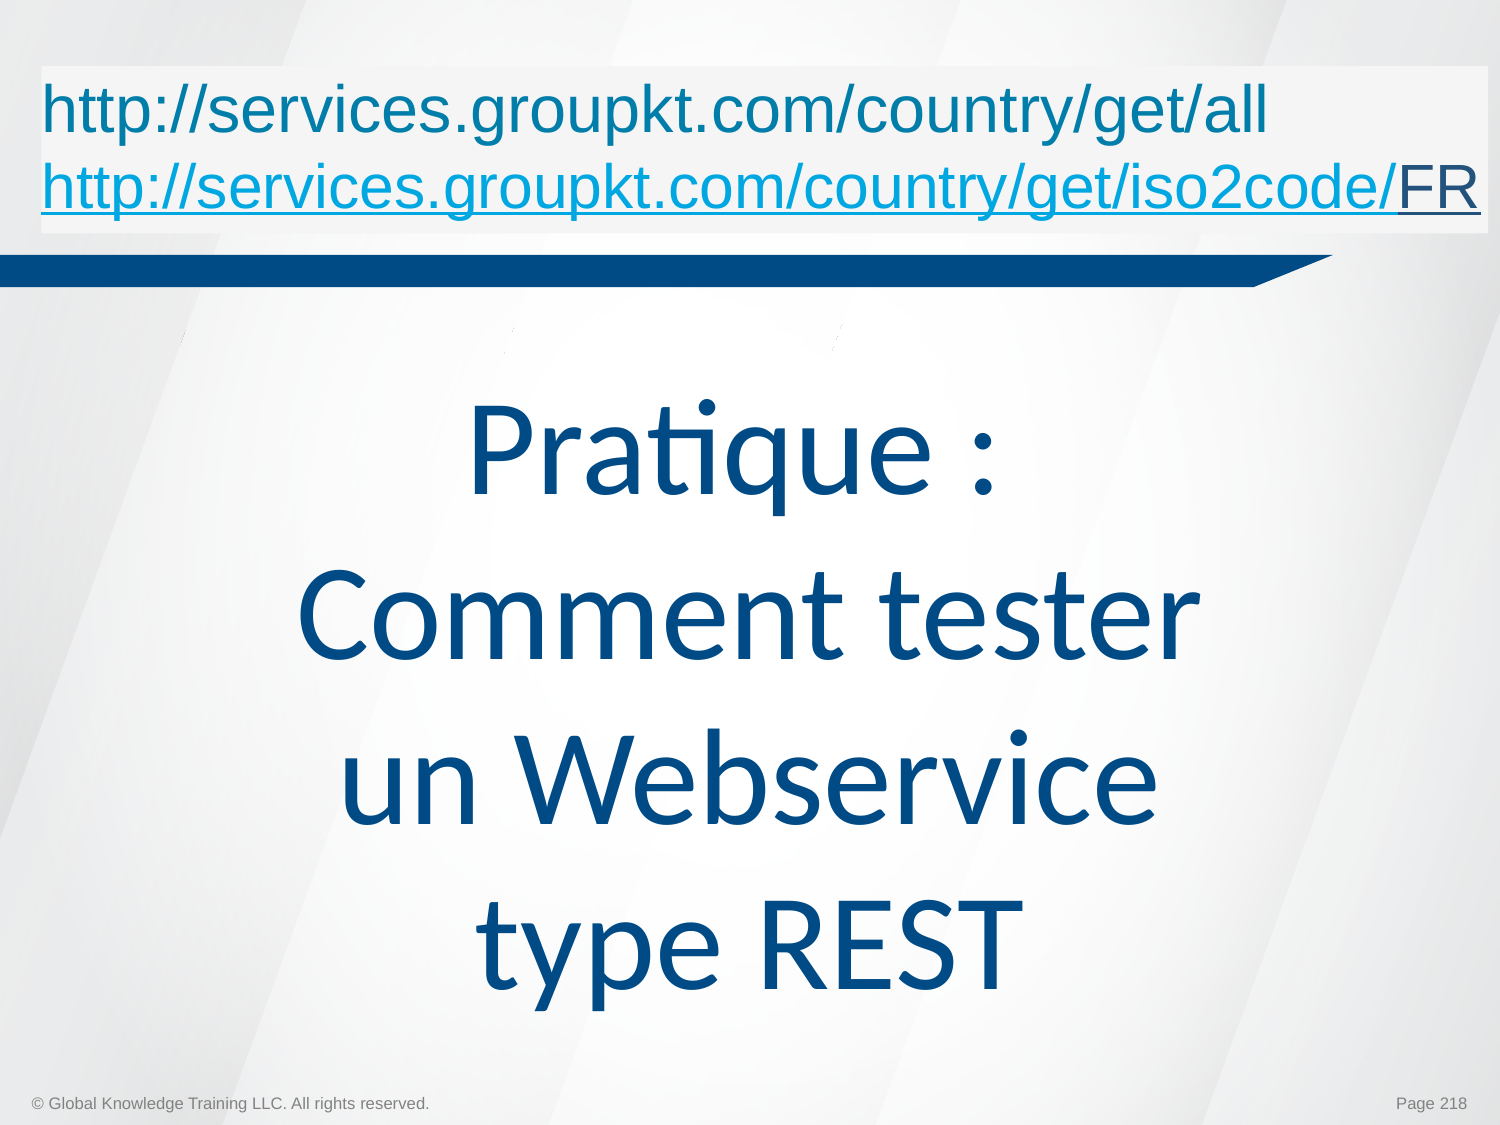

http://services.groupkt.com/country/get/all
http://services.groupkt.com/country/get/iso2code/FR
Pratique :
Comment tester un Webservice type REST